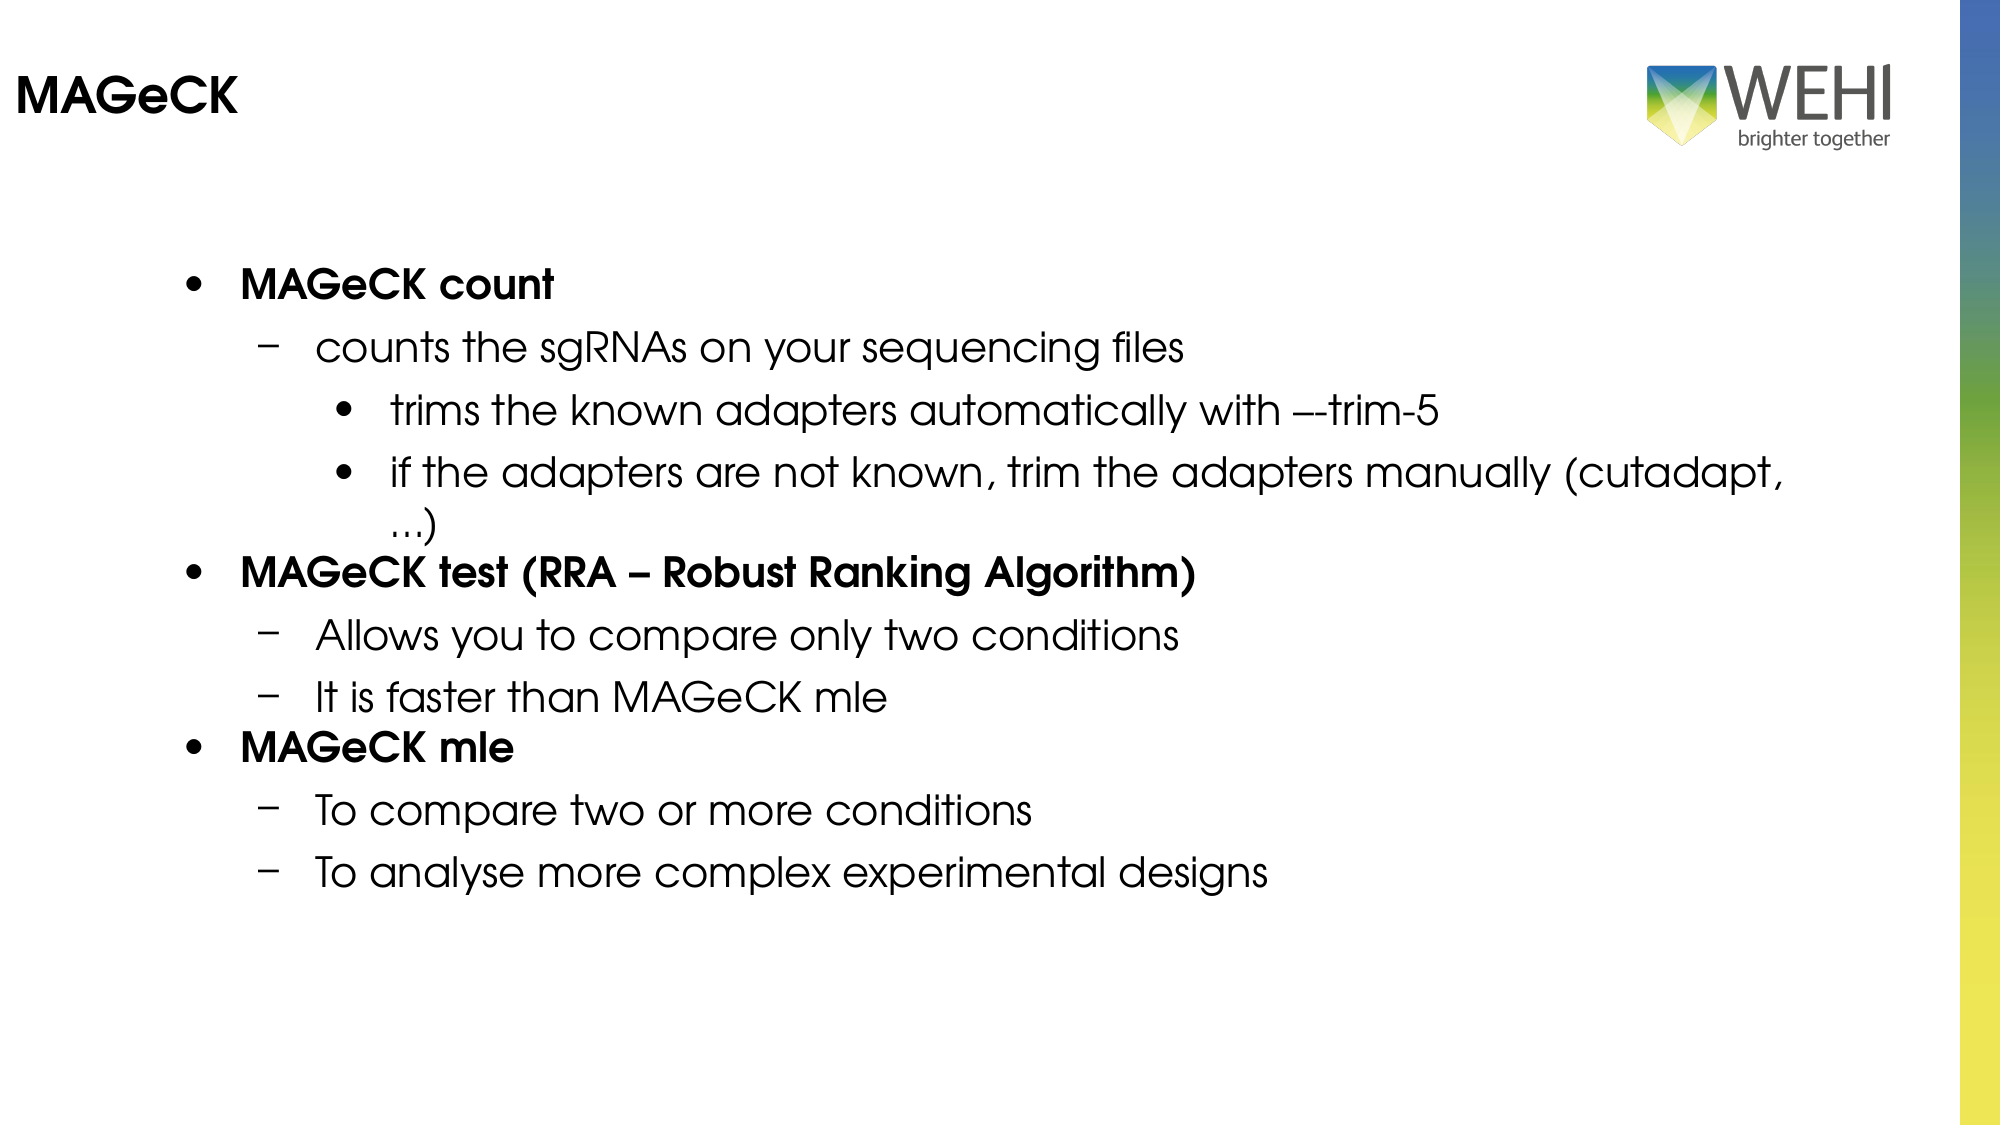

# MAGeCK
MAGeCK count
counts the sgRNAs on your sequencing files
trims the known adapters automatically with –-trim-5
if the adapters are not known, trim the adapters manually (cutadapt, …)
MAGeCK test (RRA – Robust Ranking Algorithm)
Allows you to compare only two conditions
It is faster than MAGeCK mle
MAGeCK mle
To compare two or more conditions
To analyse more complex experimental designs